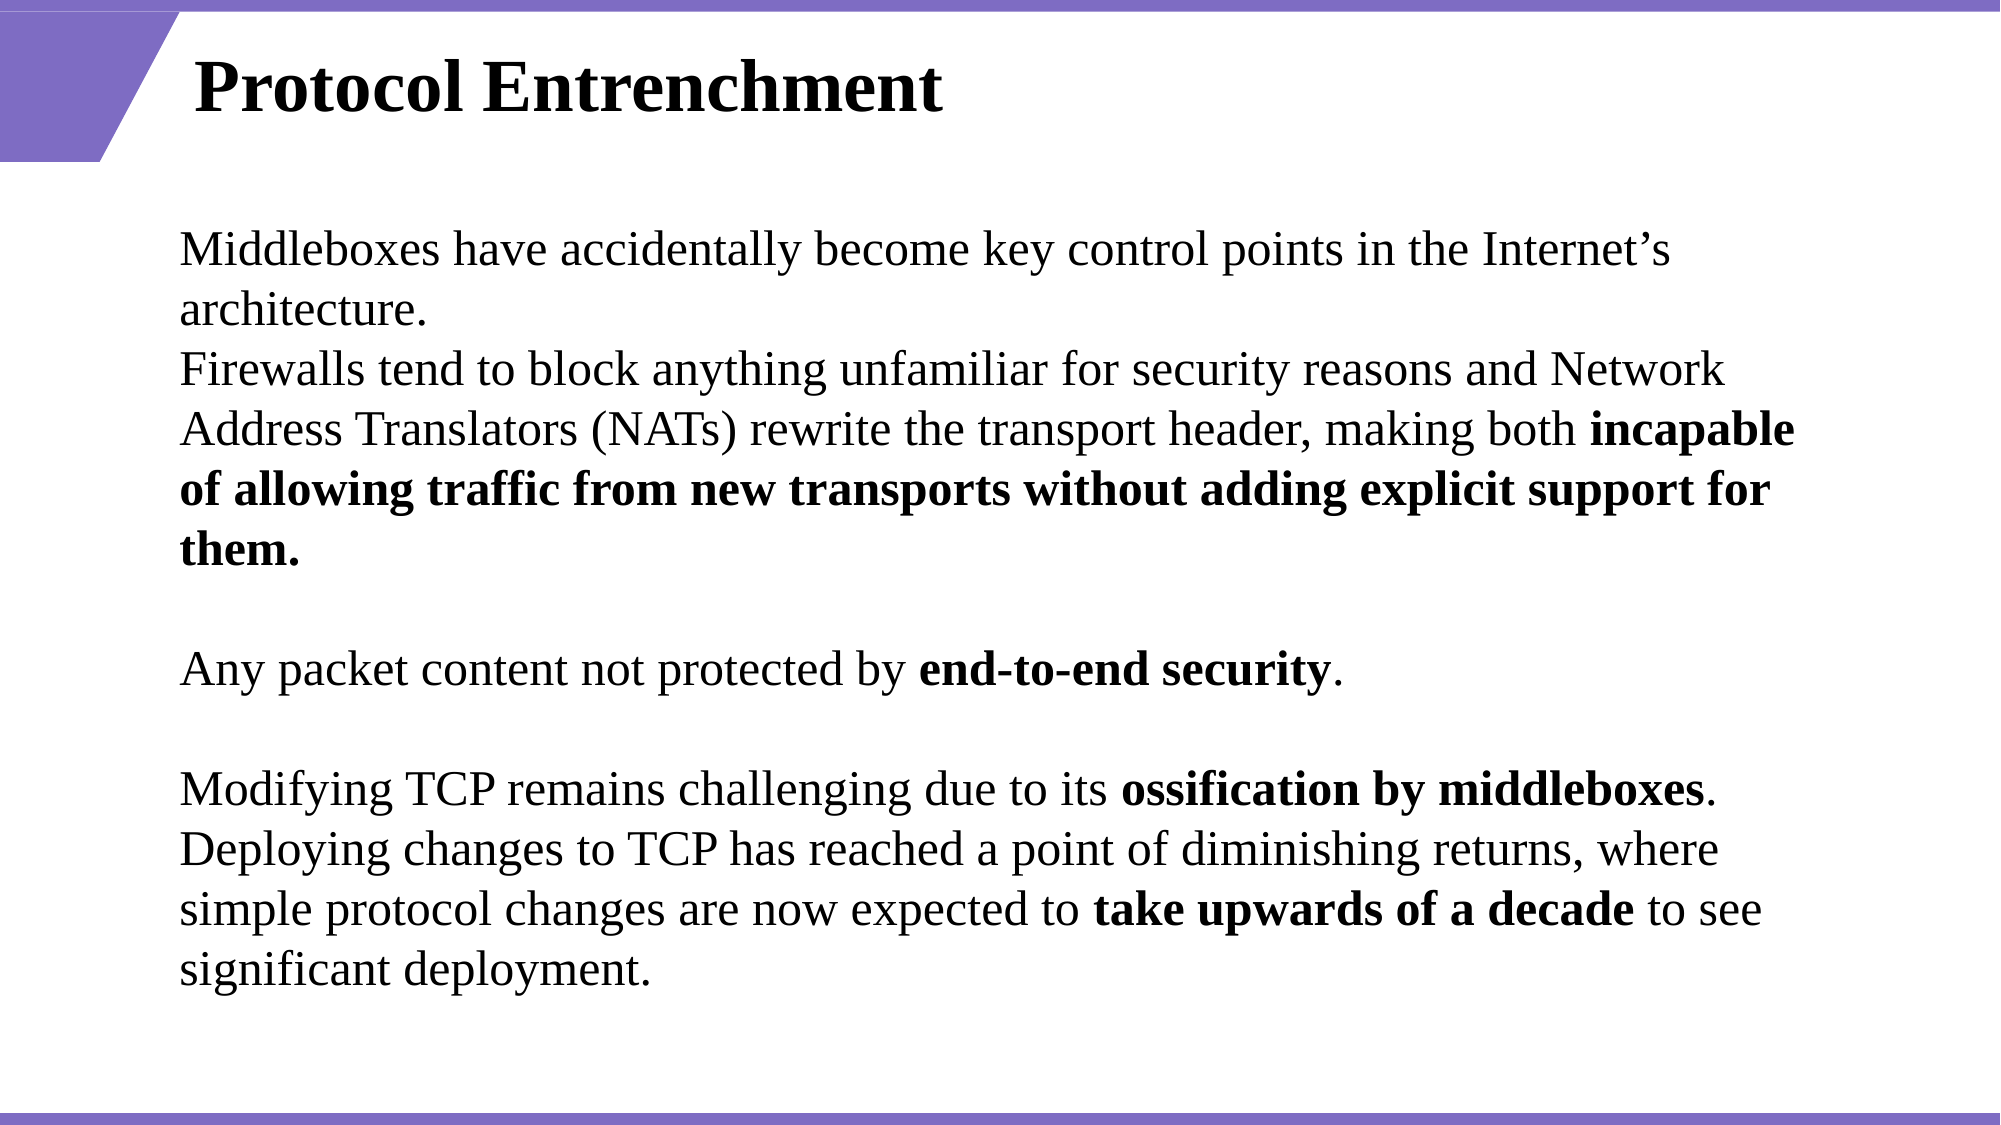

# Protocol Entrenchment
Middleboxes have accidentally become key control points in the Internet’s architecture.
Firewalls tend to block anything unfamiliar for security reasons and Network Address Translators (NATs) rewrite the transport header, making both incapable of allowing traffic from new transports without adding explicit support for them.

Any packet content not protected by end-to-end security.

Modifying TCP remains challenging due to its ossification by middleboxes.
Deploying changes to TCP has reached a point of diminishing returns, where simple protocol changes are now expected to take upwards of a decade to see significant deployment.